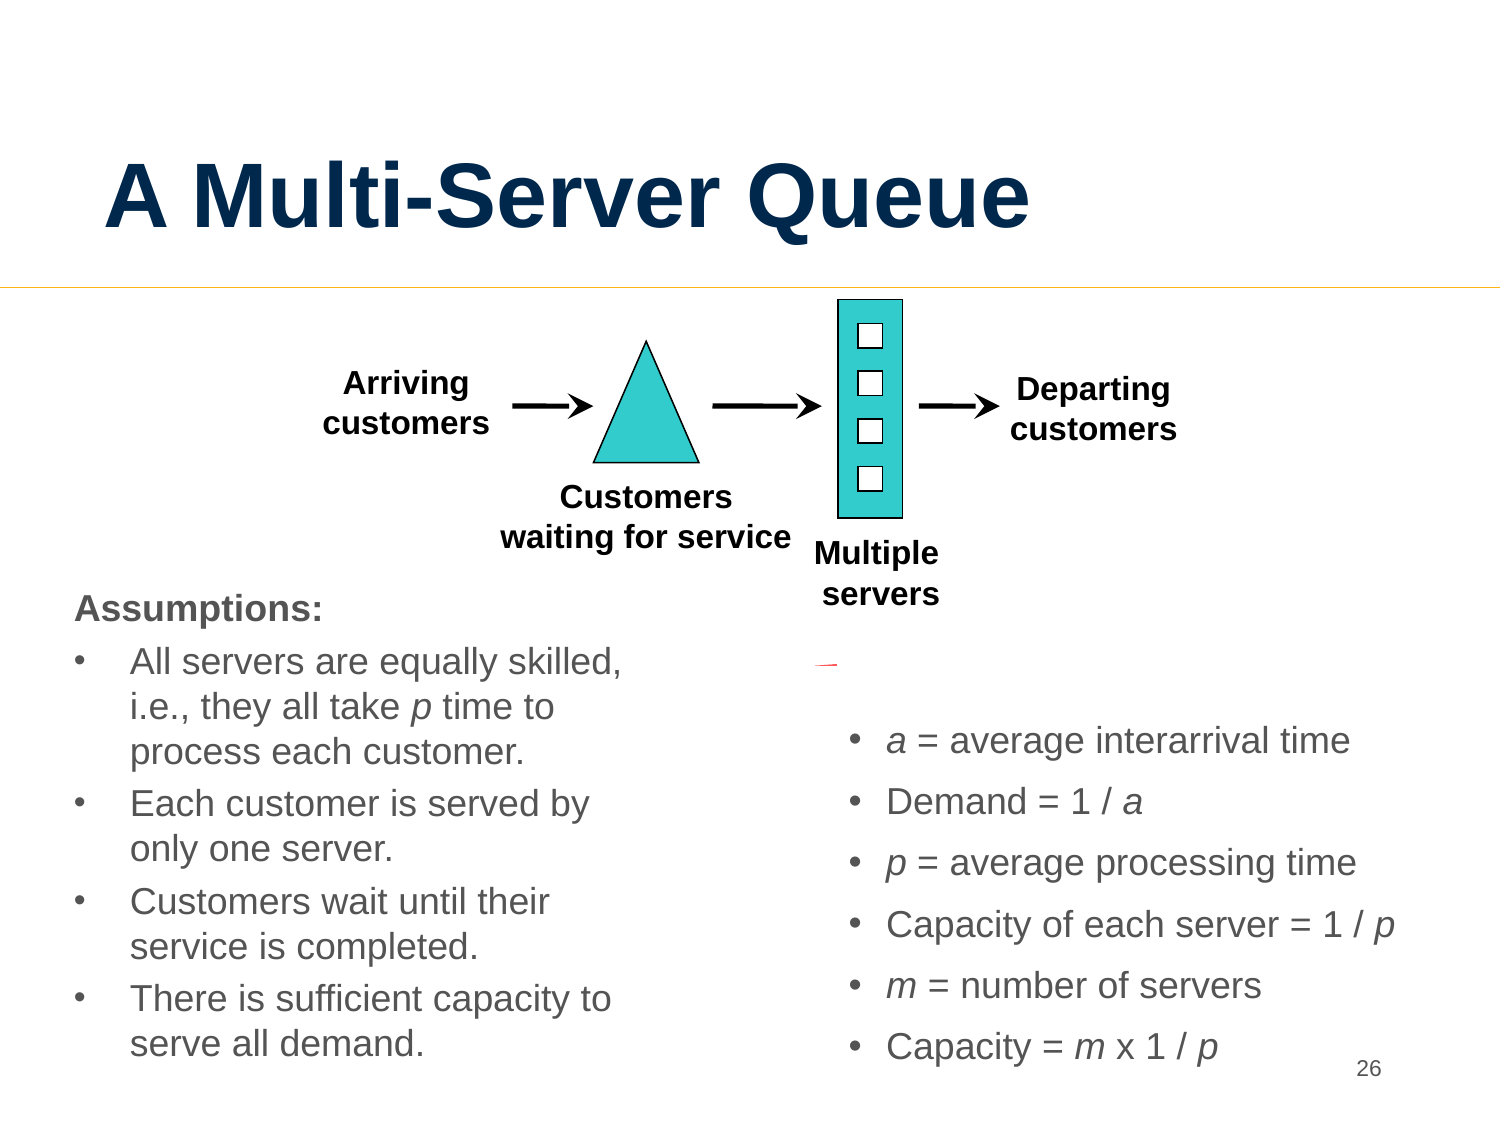

# A Multi-Server Queue

Arriving customers
Departing customers

Customers waiting for service
Multiple
servers
Assumptions:
All servers are equally skilled,
i.e., they all take p time to process each customer.
Each customer is served by
only one server.
Customers wait until their
service is completed.
There is sufficient capacity to serve all demand.

a = average interarrival time
Demand = 1 / a
p = average processing time
Capacity of each server = 1 / p
m = number of servers
Capacity = m x 1 / p
26